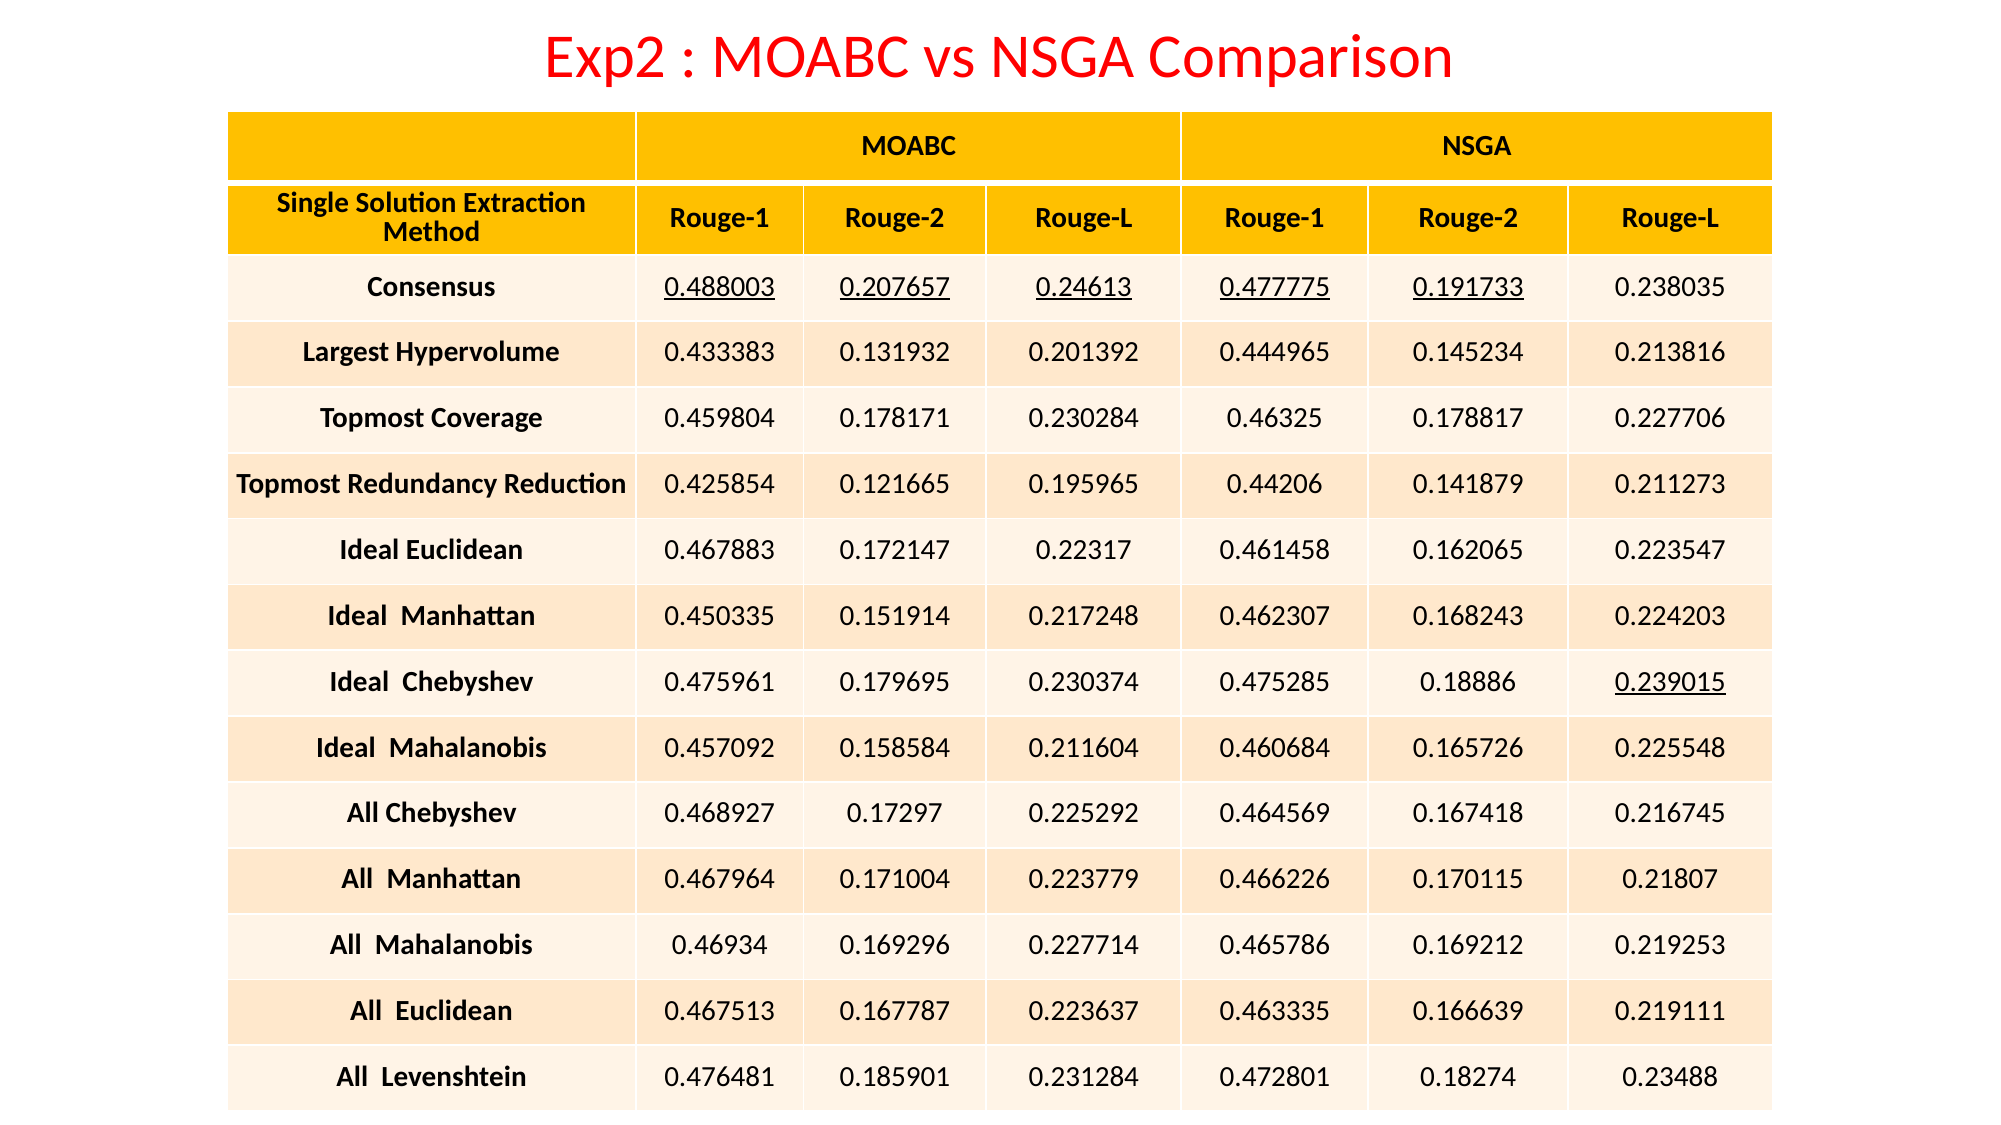

# Exp2 : MOABC vs NSGA Comparison
|  | MOABC |  |  | NSGA |  |  |
| --- | --- | --- | --- | --- | --- | --- |
| Single Solution Extraction Method | Rouge-1 | Rouge-2 | Rouge-L | Rouge-1 | Rouge-2 | Rouge-L |
| Consensus | 0.488003 | 0.207657 | 0.24613 | 0.477775 | 0.191733 | 0.238035 |
| Largest Hypervolume | 0.433383 | 0.131932 | 0.201392 | 0.444965 | 0.145234 | 0.213816 |
| Topmost Coverage | 0.459804 | 0.178171 | 0.230284 | 0.46325 | 0.178817 | 0.227706 |
| Topmost Redundancy Reduction | 0.425854 | 0.121665 | 0.195965 | 0.44206 | 0.141879 | 0.211273 |
| Ideal Euclidean | 0.467883 | 0.172147 | 0.22317 | 0.461458 | 0.162065 | 0.223547 |
| Ideal Manhattan | 0.450335 | 0.151914 | 0.217248 | 0.462307 | 0.168243 | 0.224203 |
| Ideal Chebyshev | 0.475961 | 0.179695 | 0.230374 | 0.475285 | 0.18886 | 0.239015 |
| Ideal Mahalanobis | 0.457092 | 0.158584 | 0.211604 | 0.460684 | 0.165726 | 0.225548 |
| All Chebyshev | 0.468927 | 0.17297 | 0.225292 | 0.464569 | 0.167418 | 0.216745 |
| All Manhattan | 0.467964 | 0.171004 | 0.223779 | 0.466226 | 0.170115 | 0.21807 |
| All Mahalanobis | 0.46934 | 0.169296 | 0.227714 | 0.465786 | 0.169212 | 0.219253 |
| All Euclidean | 0.467513 | 0.167787 | 0.223637 | 0.463335 | 0.166639 | 0.219111 |
| All Levenshtein | 0.476481 | 0.185901 | 0.231284 | 0.472801 | 0.18274 | 0.23488 |